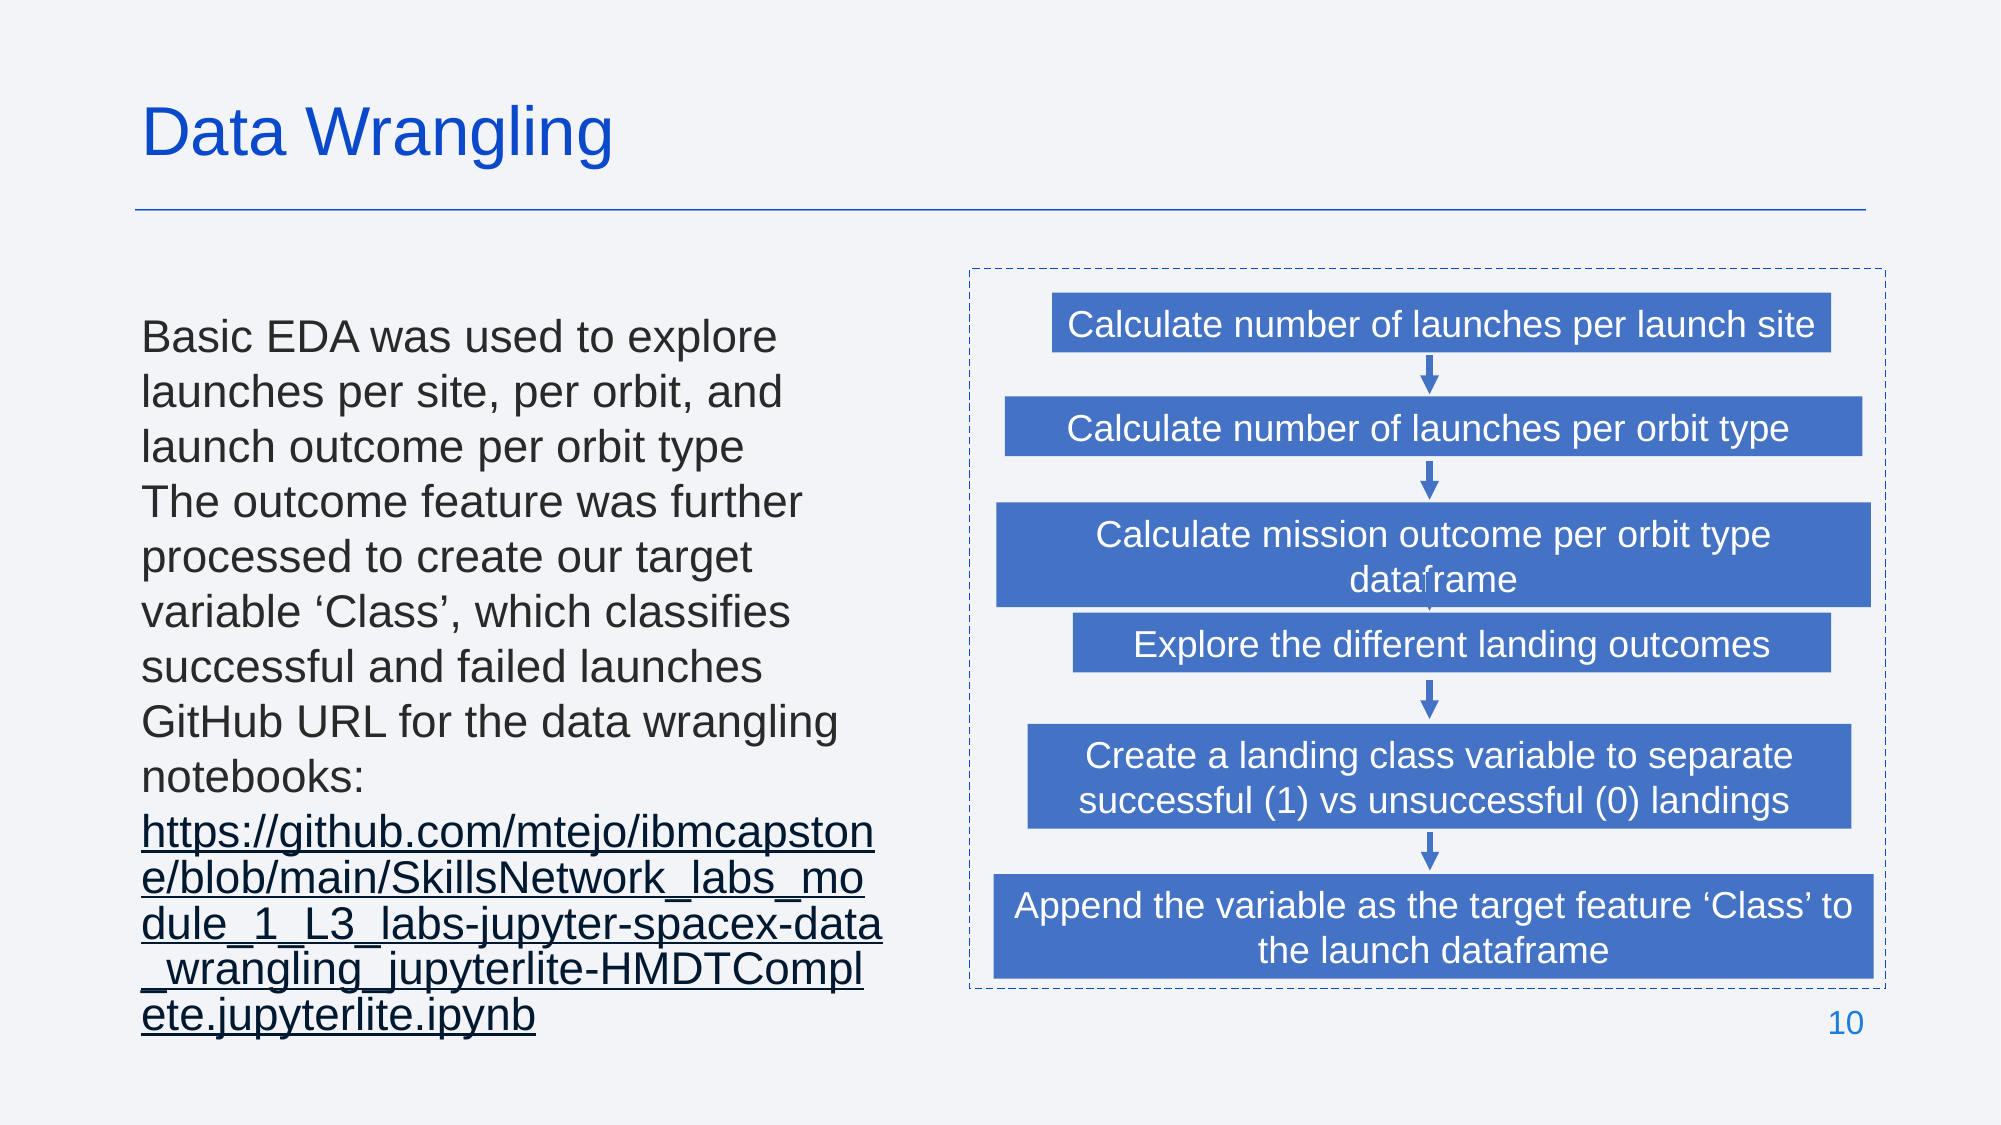

Data Wrangling

Calculate number of launches per launch site
Basic EDA was used to explore  launches per site, per orbit, and launch outcome per orbit type
The outcome feature was further processed to create our target variable ‘Class’, which classifies successful and failed launches
GitHub URL for the data wrangling notebooks: https://github.com/mtejo/ibmcapstone/blob/main/SkillsNetwork_labs_module_1_L3_labs-jupyter-spacex-data_wrangling_jupyterlite-HMDTComplete.jupyterlite.ipynb

Calculate number of launches per orbit type
Calculate mission outcome per orbit type dataframe
Explore the different landing outcomes
Create a landing class variable to separate successful (1) vs unsuccessful (0) landings
Append the variable as the target feature ‘Class’ to the launch dataframe
10